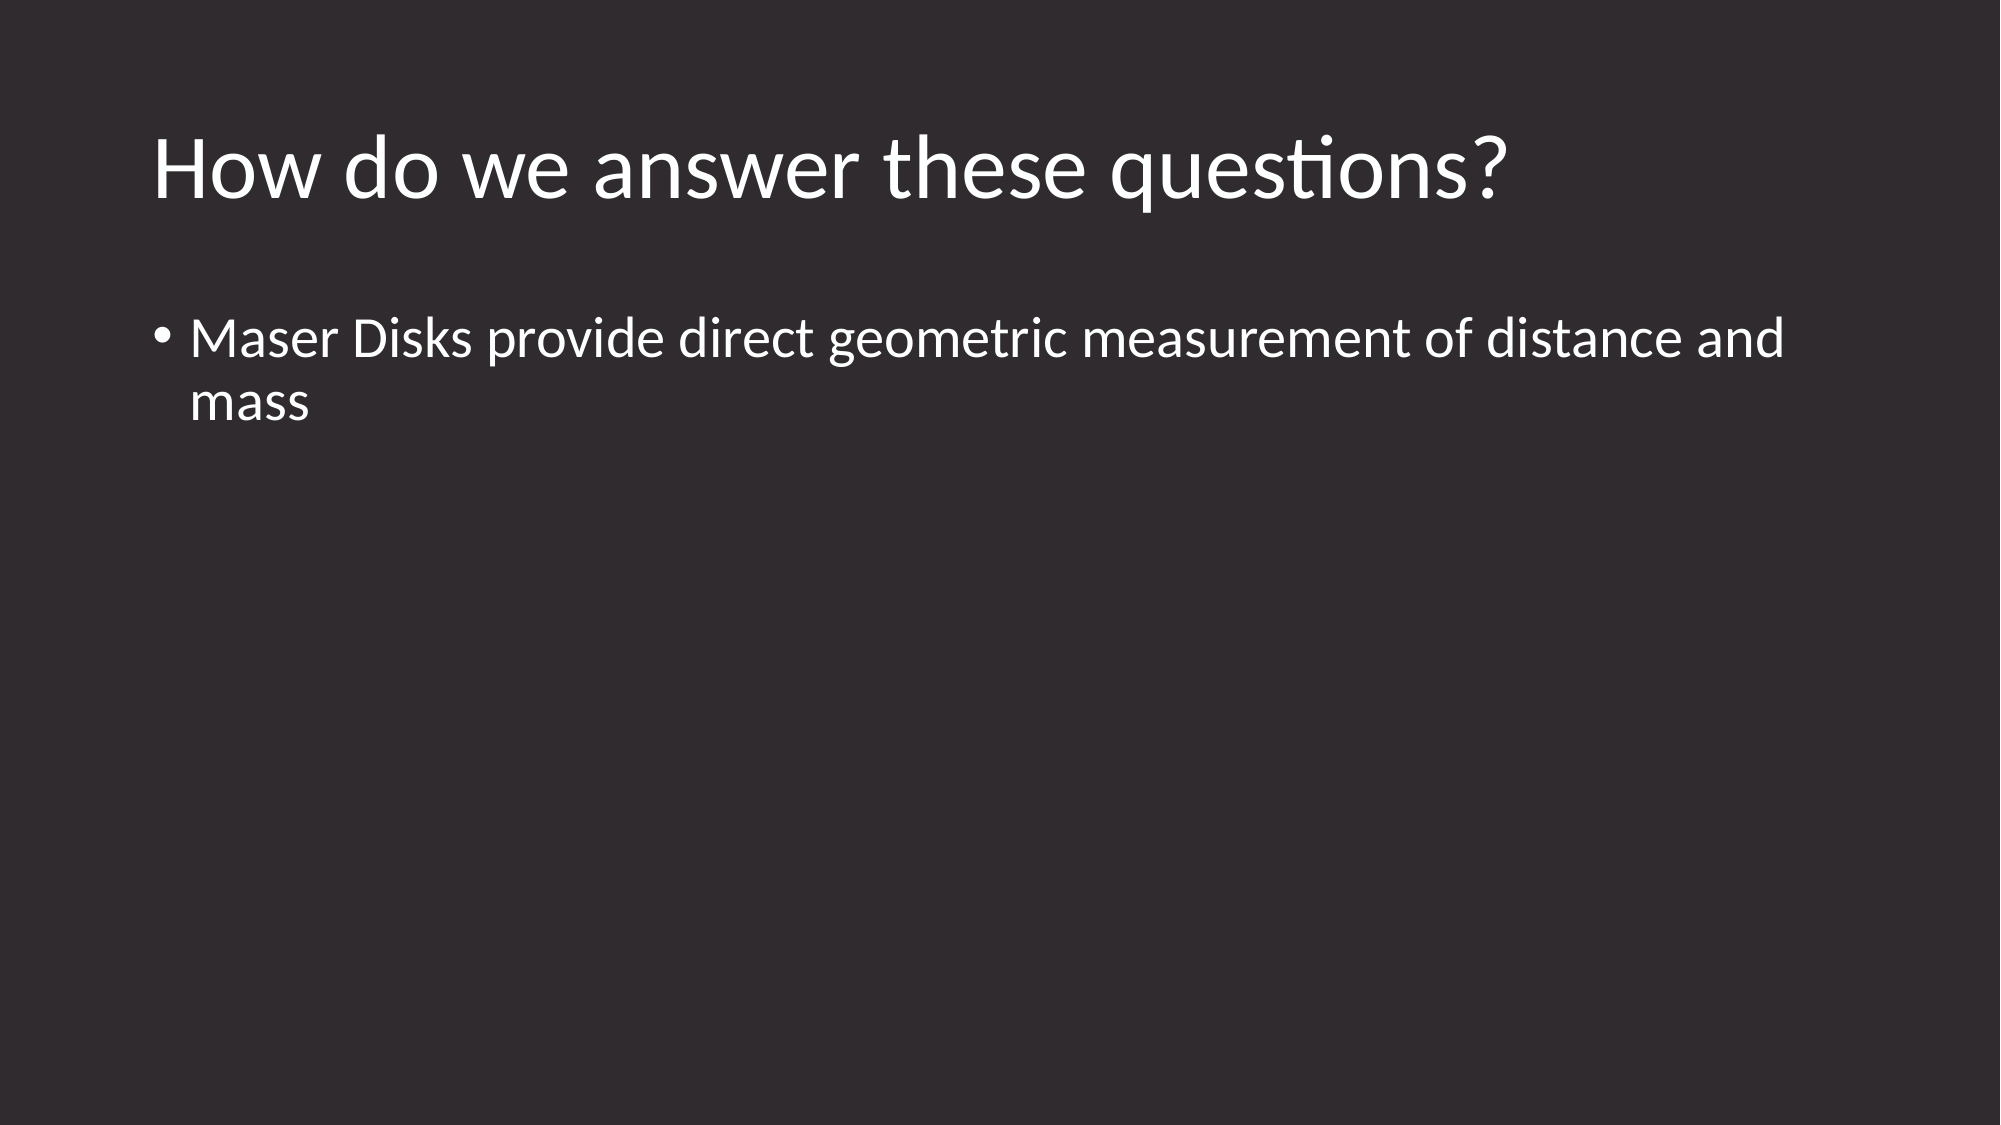

# How do we answer these questions?
Maser Disks provide direct geometric measurement of distance and mass